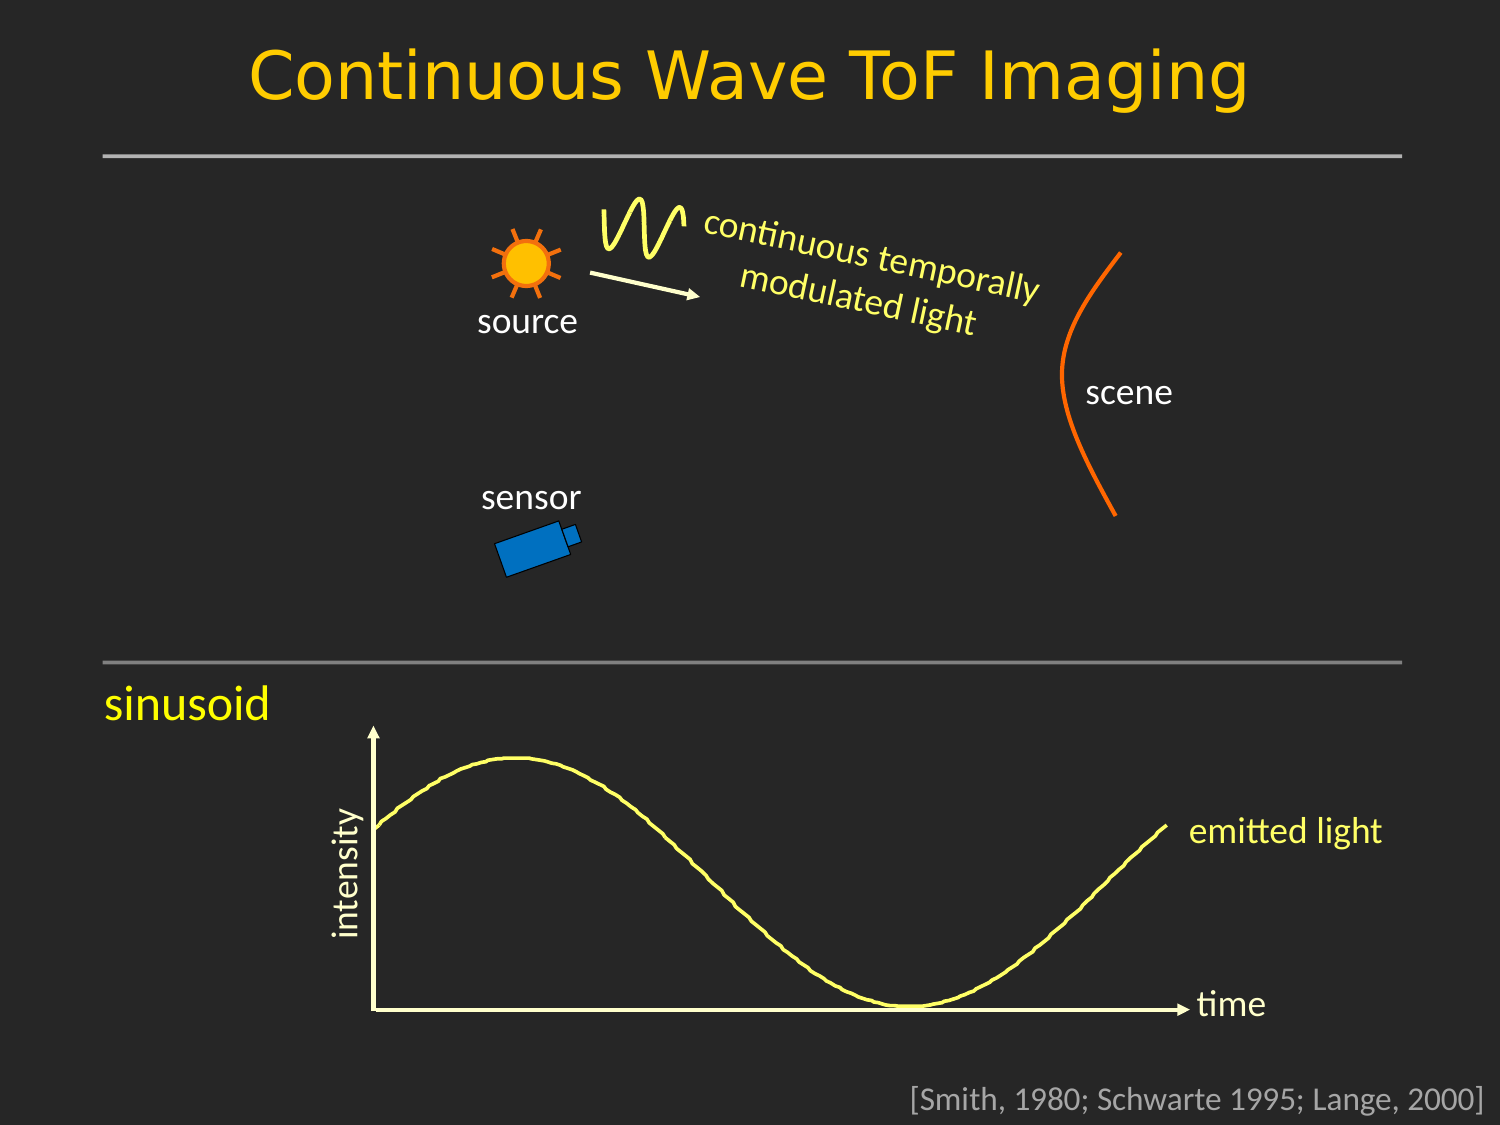

Continuous Wave ToF Imaging

continuous temporally modulated light

source
scene
sensor

sinusoid

emitted light

intensity
time
[Smith, 1980; Schwarte 1995; Lange, 2000]